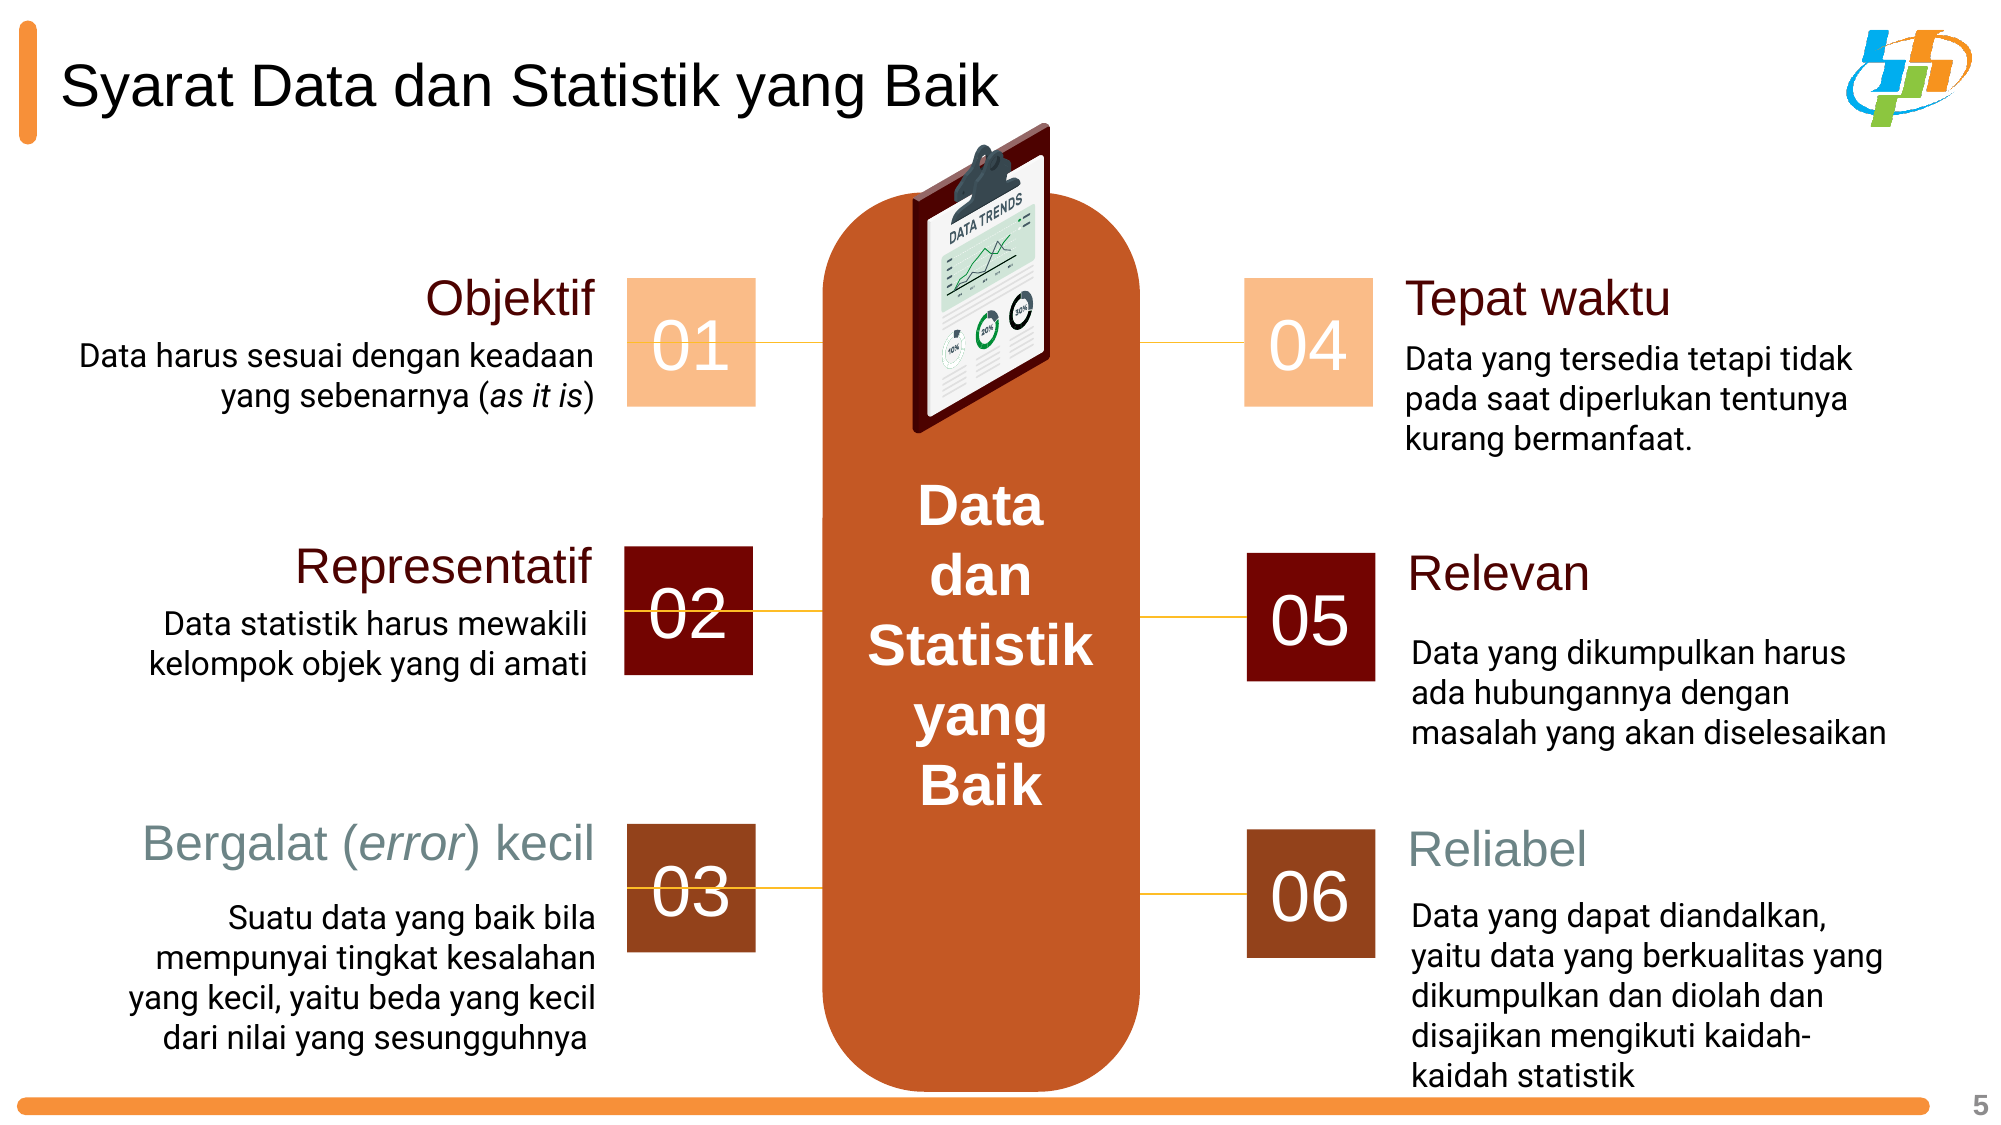

# Syarat Data dan Statistik yang Baik

Data dan Statistik yang Baik
Objektif
01
Data harus sesuai dengan keadaan yang sebenarnya (as it is)

Tepat waktu
04
Data yang tersedia tetapi tidak pada saat diperlukan tentunya kurang bermanfaat.

Representatif
02
Data statistik harus mewakili kelompok objek yang di amati

Relevan
05

Data yang dikumpulkan harus ada hubungannya dengan masalah yang akan diselesaikan
Bergalat (error) kecil
03

Suatu data yang baik bila mempunyai tingkat kesalahan yang kecil, yaitu beda yang kecil dari nilai yang sesungguhnya
Reliabel
06

Data yang dapat diandalkan, yaitu data yang berkualitas yang dikumpulkan dan diolah dan disajikan mengikuti kaidah-kaidah statistik
5